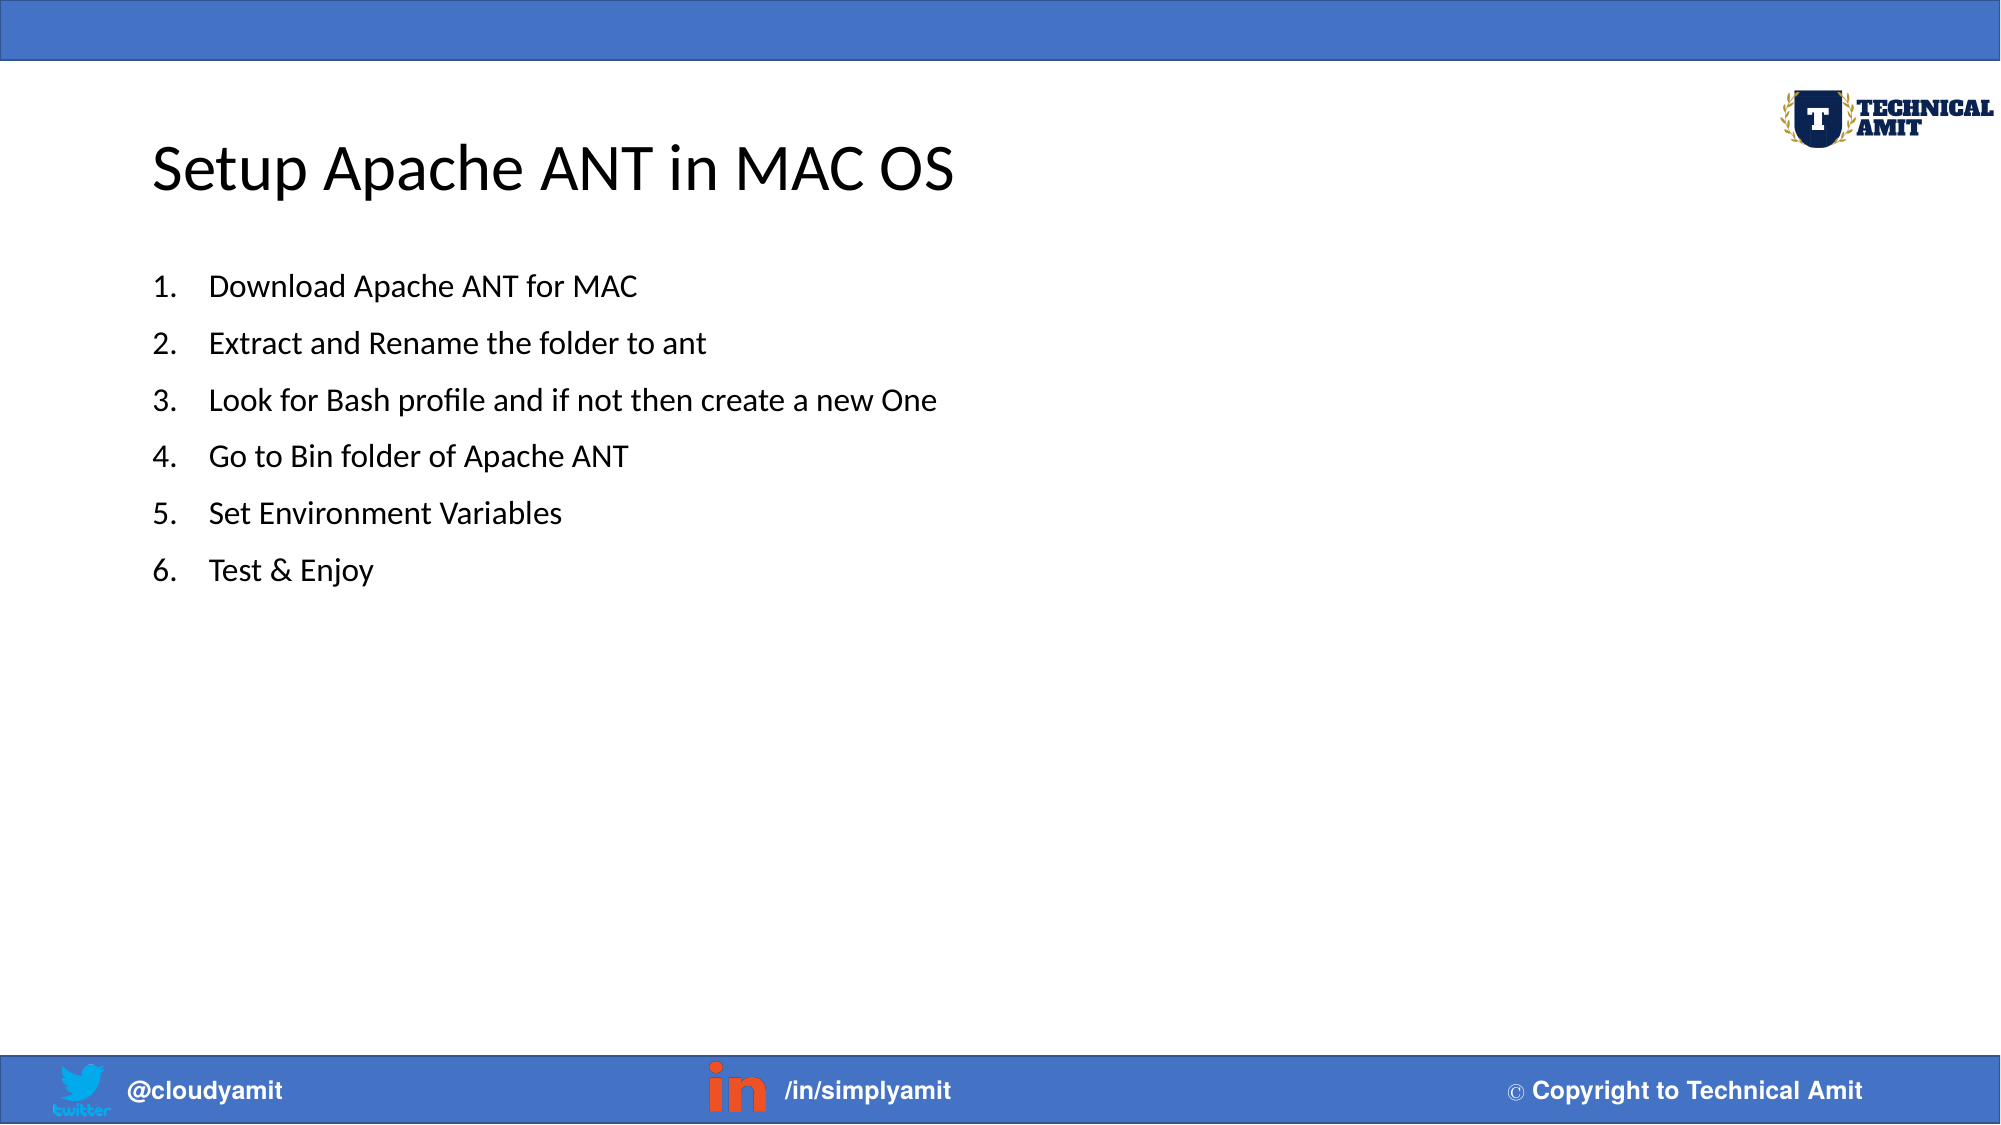

# Setup Apache ANT in MAC OS
Download Apache ANT for MAC
Extract and Rename the folder to ant
Look for Bash profile and if not then create a new One
Go to Bin folder of Apache ANT
Set Environment Variables
Test & Enjoy